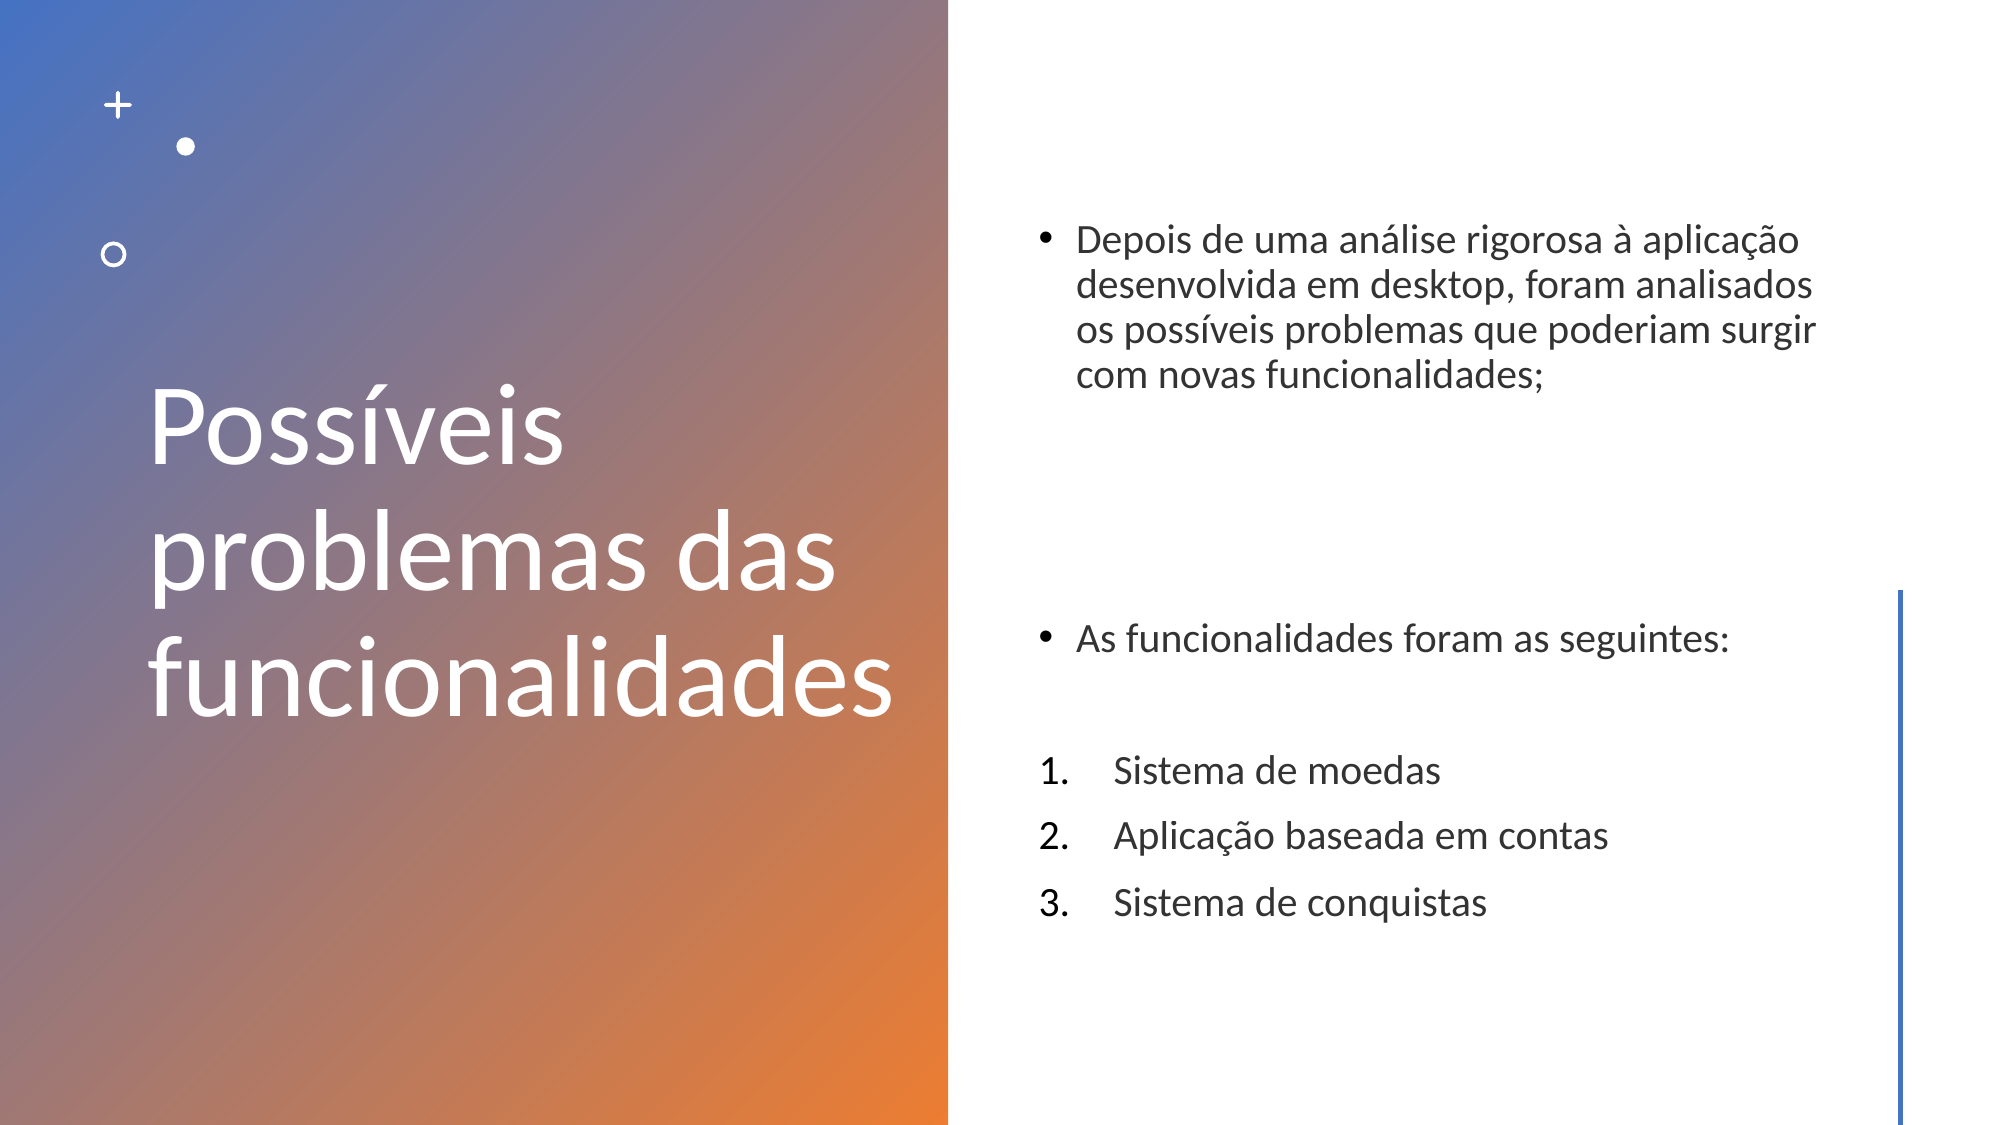

# Possíveis problemas das funcionalidades
Depois de uma análise rigorosa à aplicação desenvolvida em desktop, foram analisados os possíveis problemas que poderiam surgir com novas funcionalidades;

As funcionalidades foram as seguintes:

Sistema de moedas
Aplicação baseada em contas
Sistema de conquistas